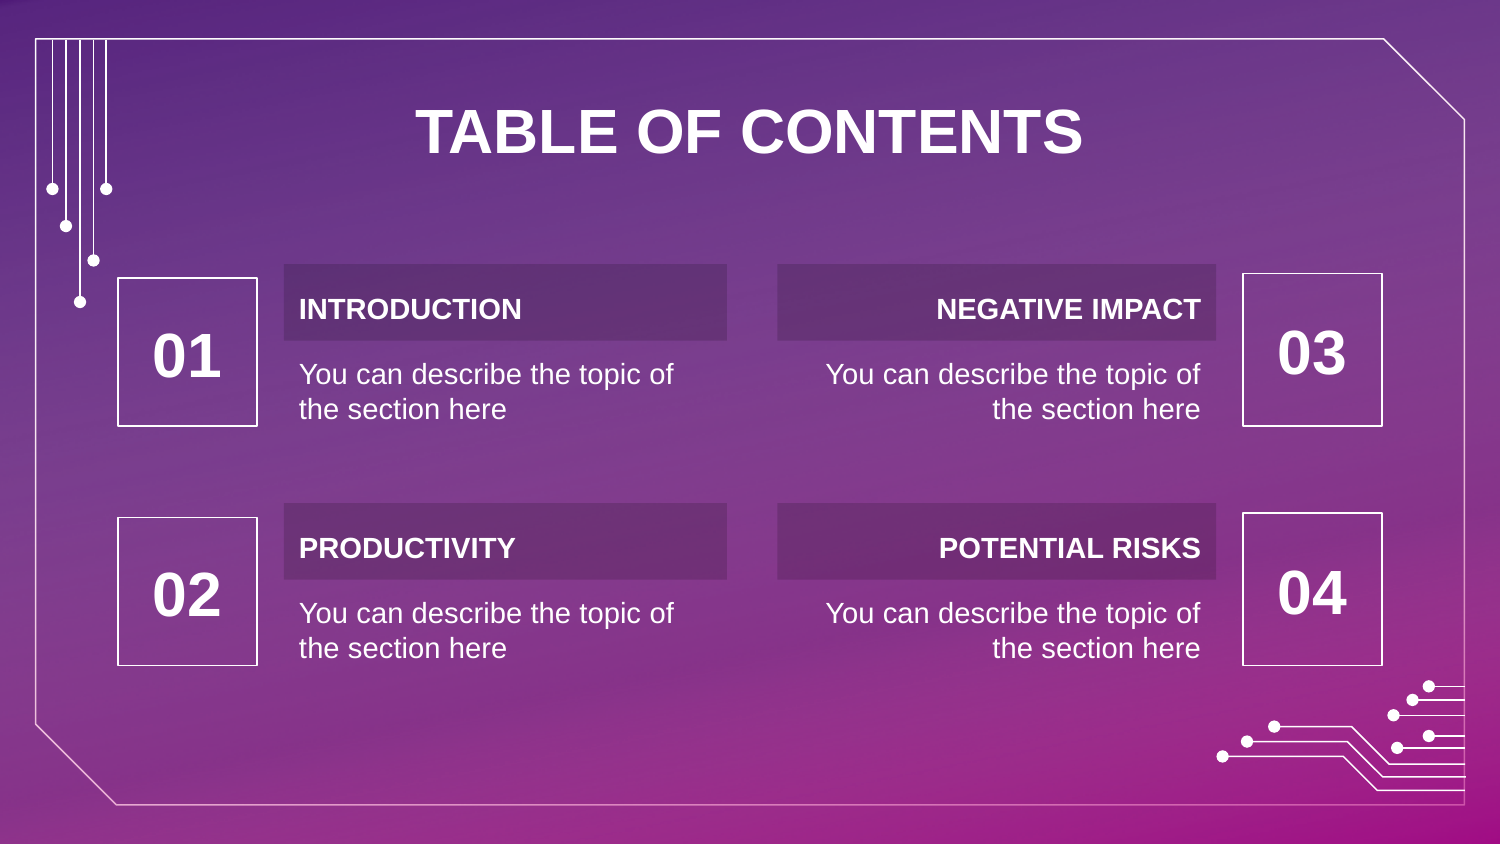

TABLE OF CONTENTS
INTRODUCTION
NEGATIVE IMPACT
03
# 01
You can describe the topic of the section here
You can describe the topic of the section here
POTENTIAL RISKS
PRODUCTIVITY
04
02
You can describe the topic of the section here
You can describe the topic of the section here